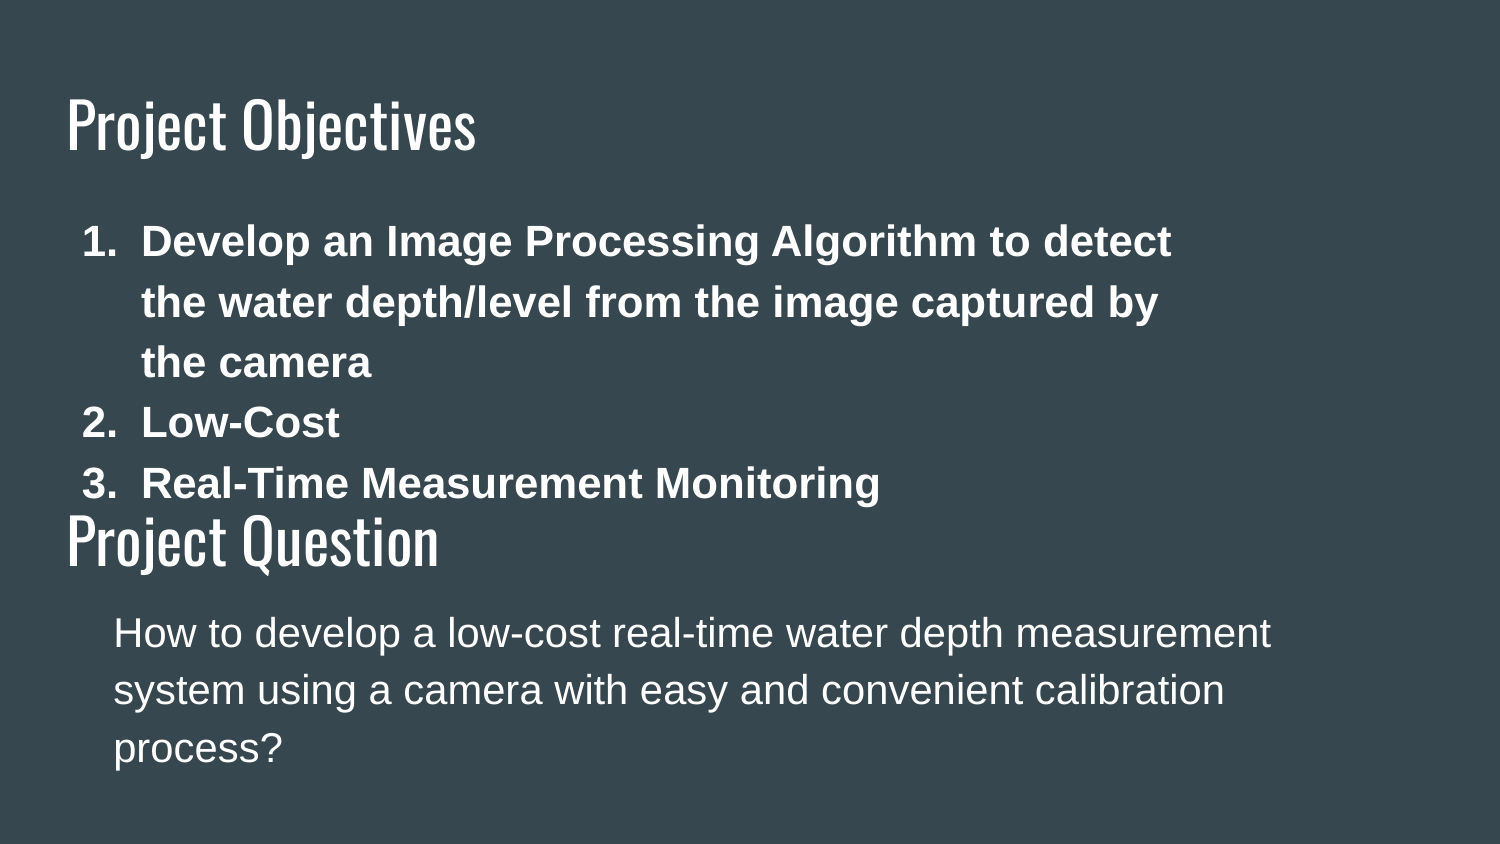

# Project Objectives
Develop an Image Processing Algorithm to detect the water depth/level from the image captured by the camera
Low-Cost
Real-Time Measurement Monitoring
Project Question
How to develop a low-cost real-time water depth measurement system using a camera with easy and convenient calibration process?